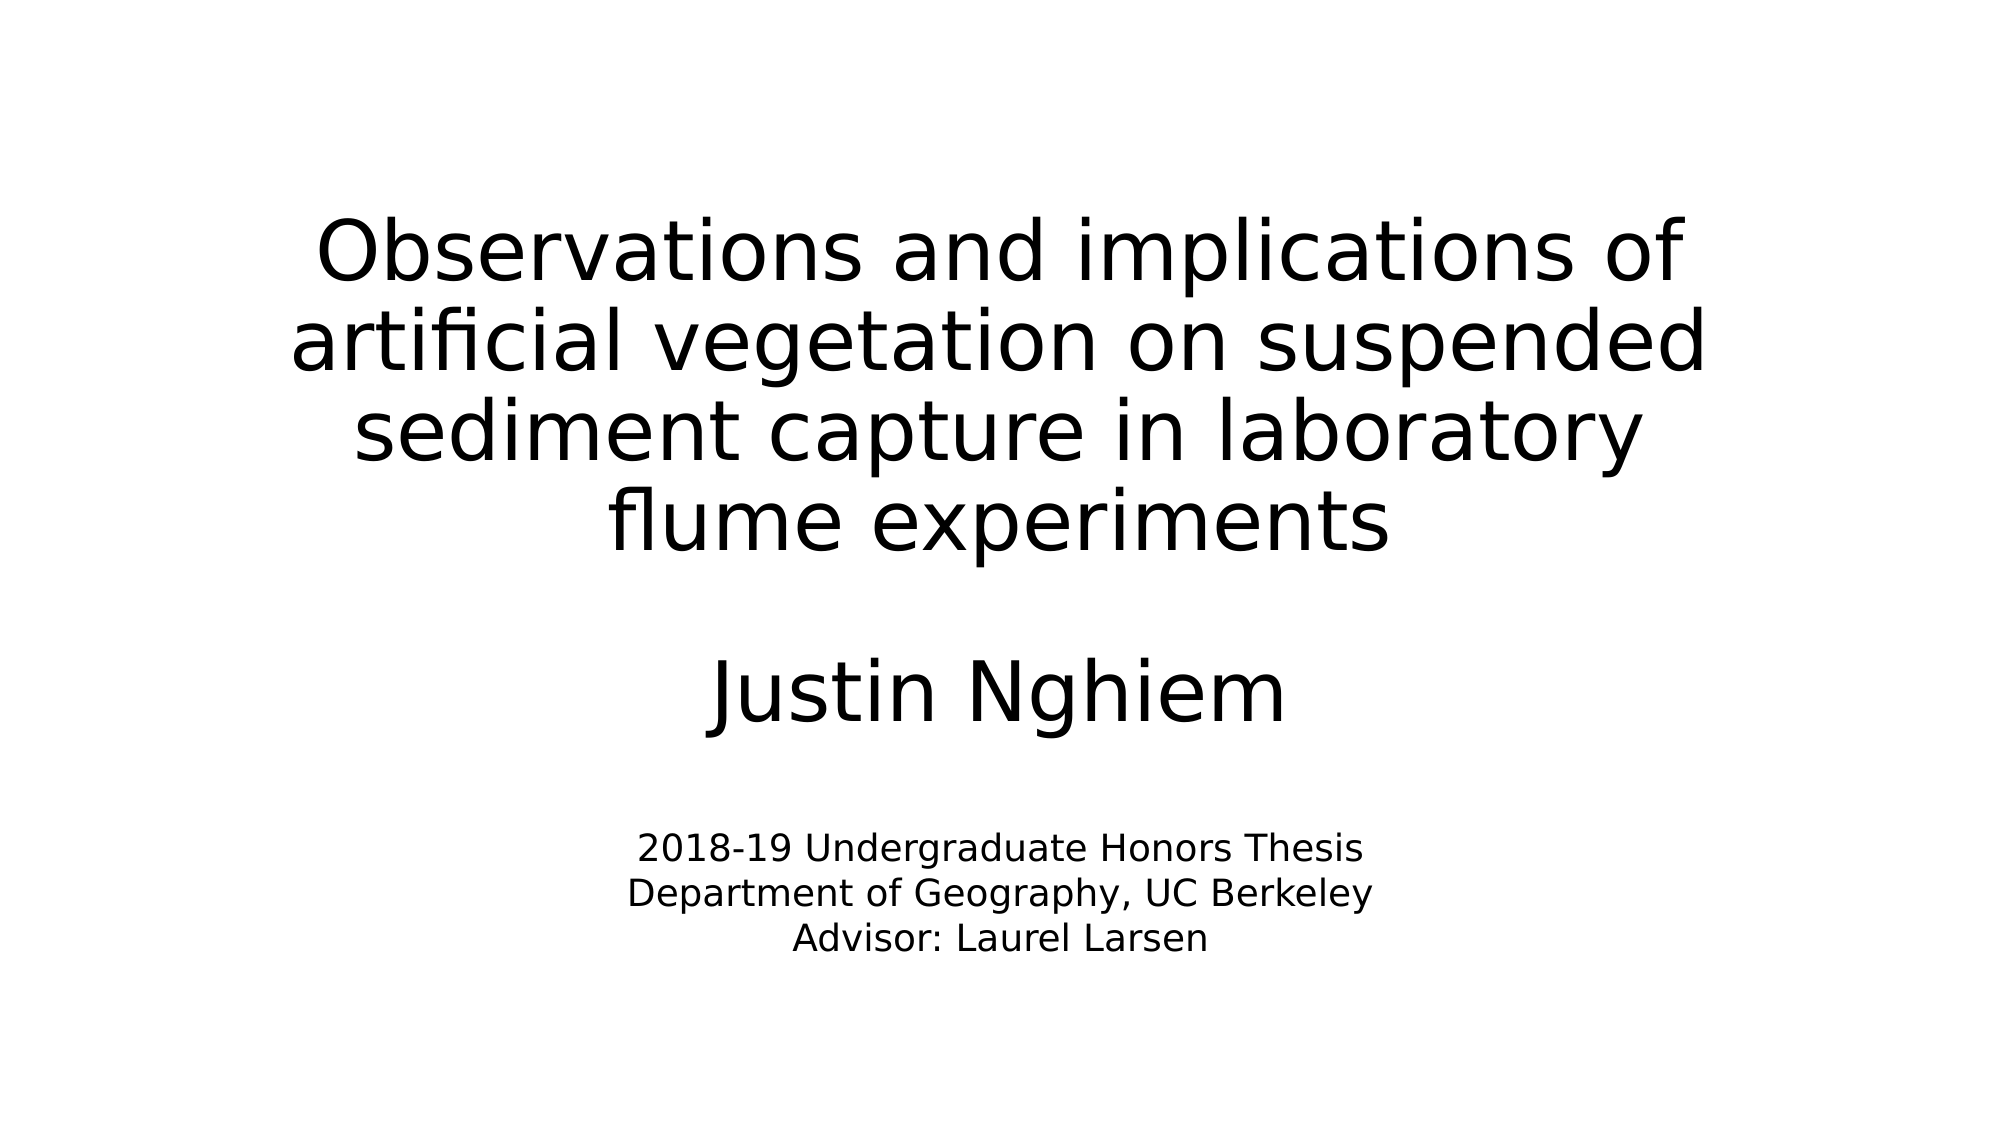

# Observations and implications of artificial vegetation on suspended sediment capture in laboratory flume experiments
Justin Nghiem
2018-19 Undergraduate Honors Thesis
Department of Geography, UC Berkeley
Advisor: Laurel Larsen